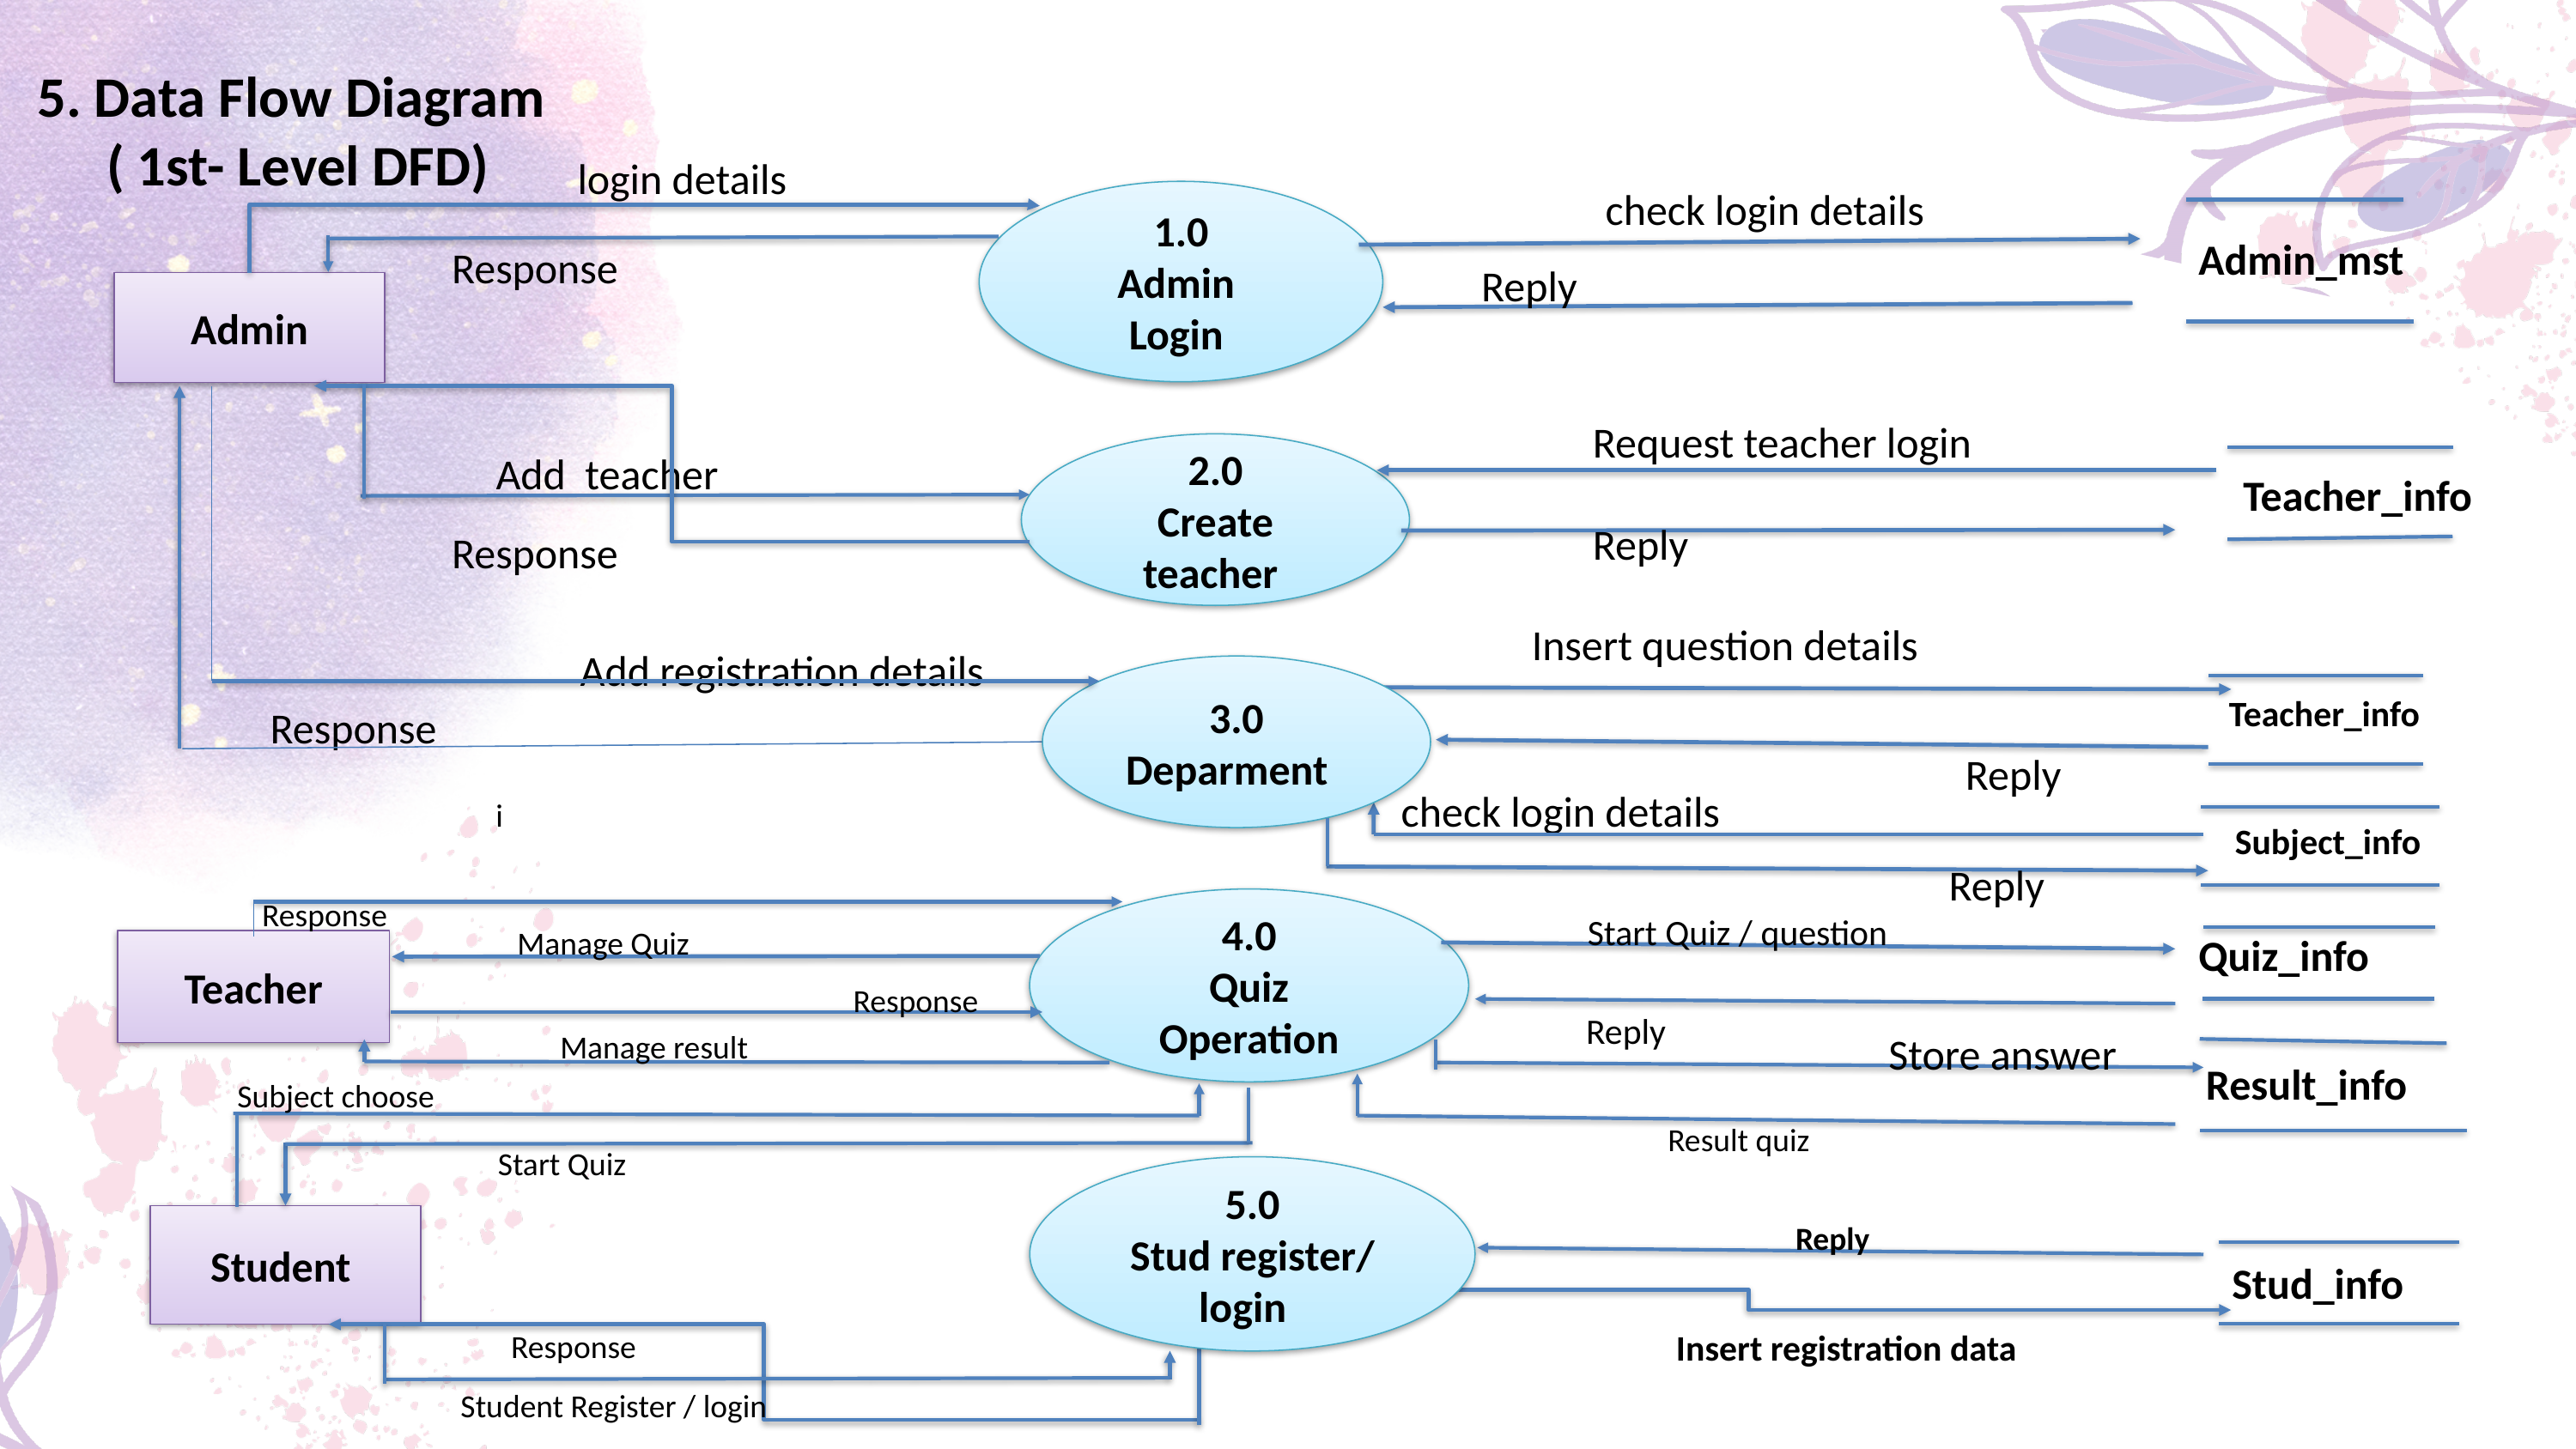

5. Data Flow Diagram
( 1st- Level DFD)
login details
check login details
1.0
Admin
Login
Admin_mst
Response
Response
Reply
Admin
Request teacher login
2.0
Create teacher
Add  teacher
Teacher_info
Reply
Response
Insert question details
Add registration details
3.0
Deparment

Teacher_info
Reply
check login details
i

Subject_info
Reply
Response
4.0
Quiz
Operation
Start Quiz / question
Manage Quiz
Quiz_info

Teacher
Response
Reply
Store answer
Manage result
  Result_info

Subject choose
Result quiz
Start Quiz
5.0
Stud register/
login
Student
Reply
Stud_info

Insert registration data
Response
Student Register / login